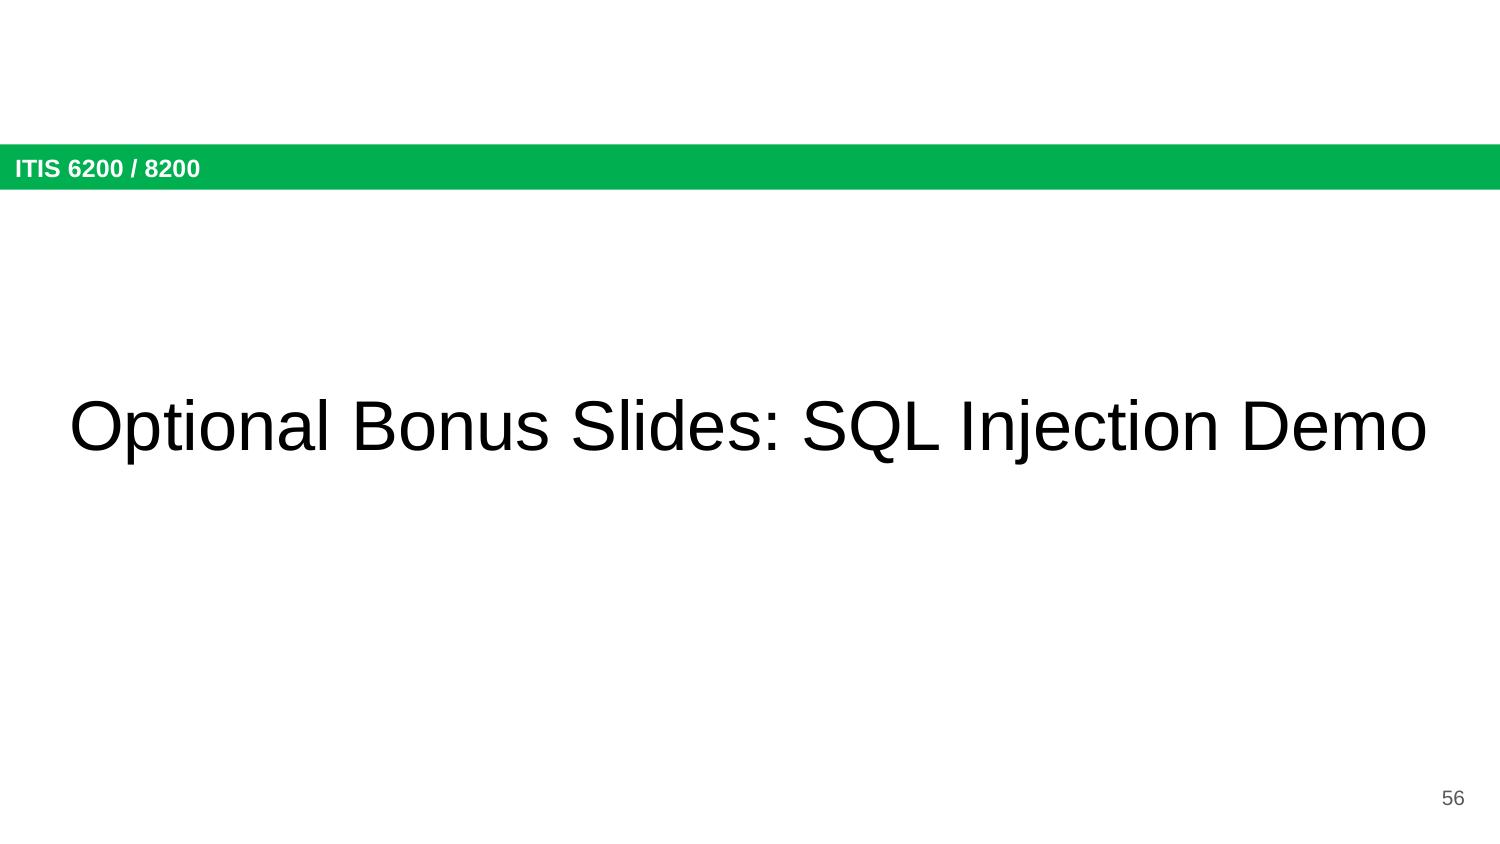

# Optional Bonus Slides: SQL Injection Demo
56